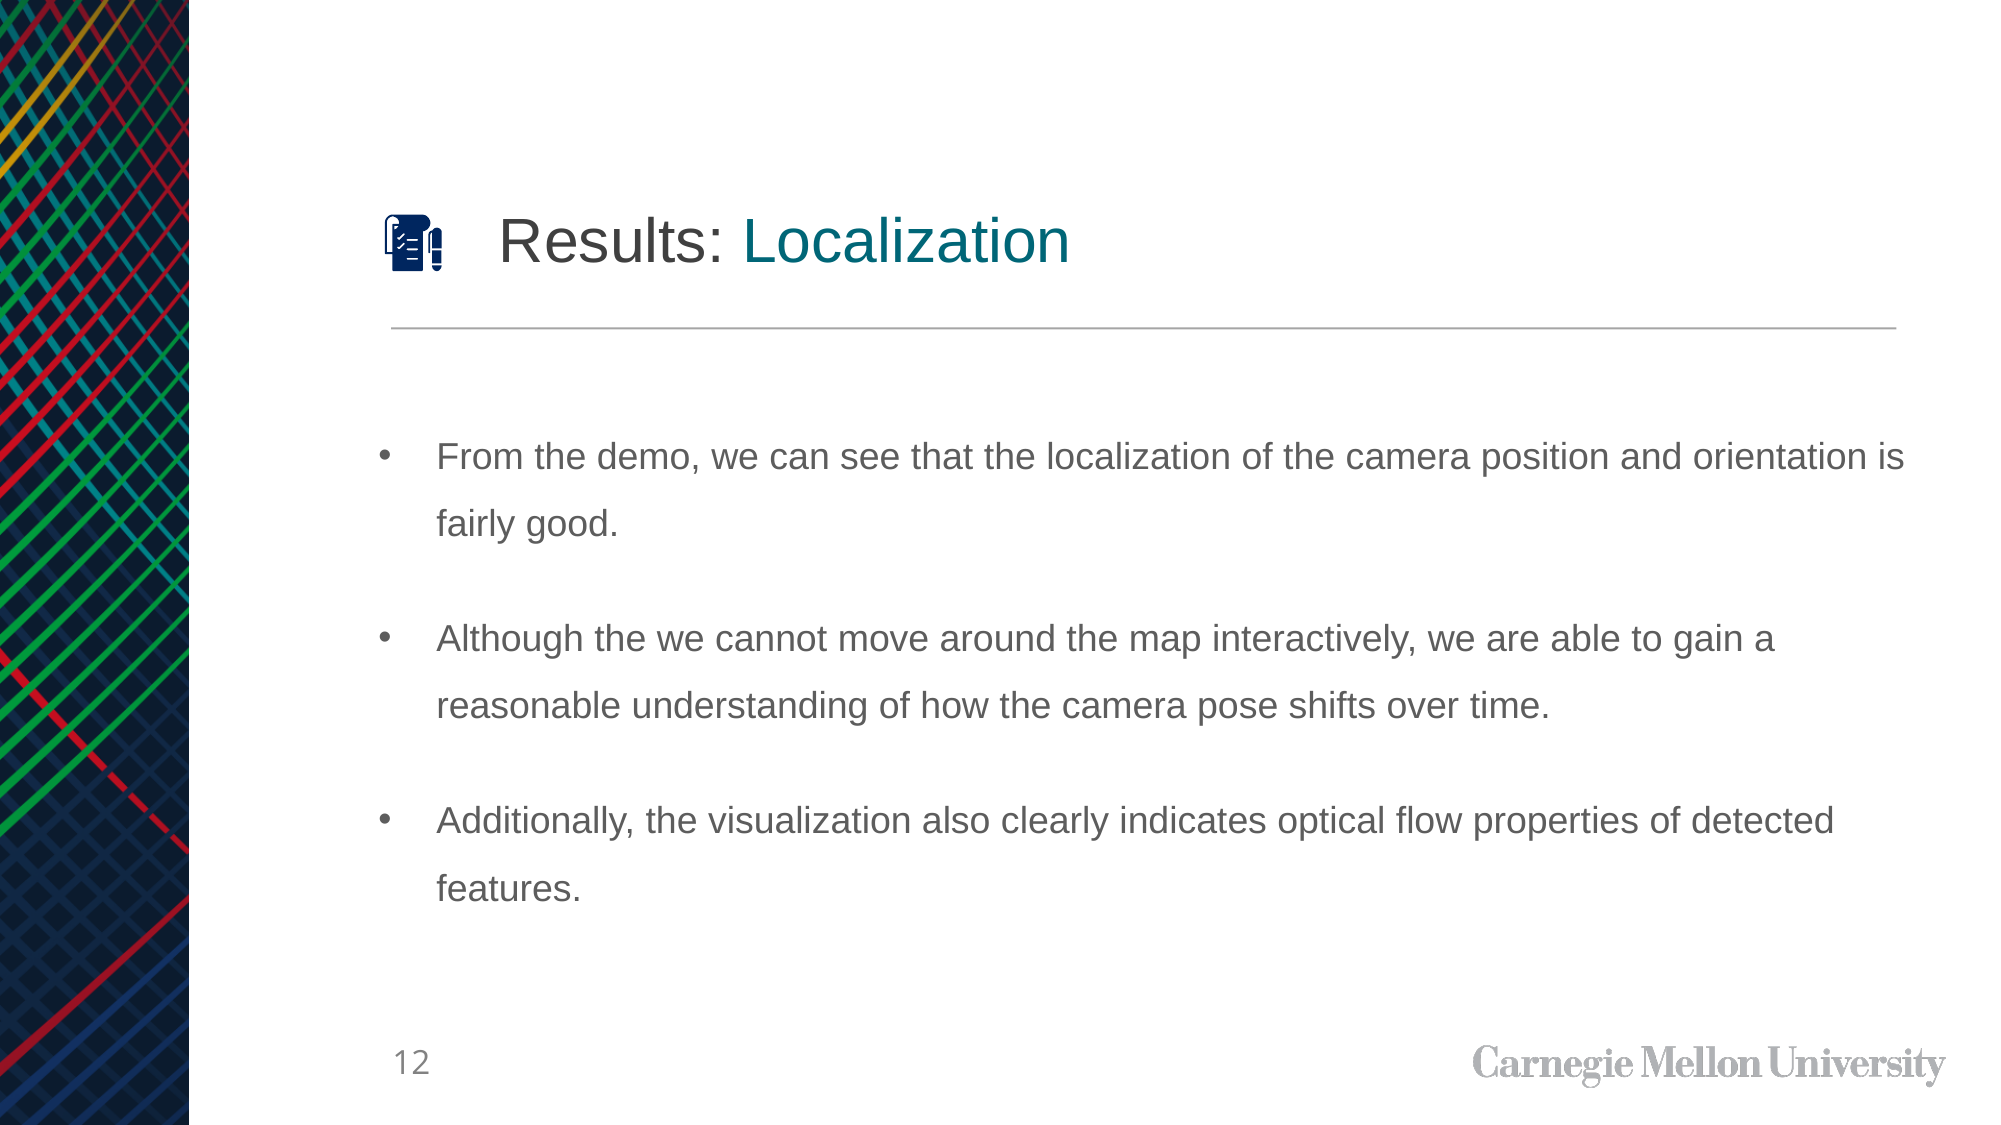

Results: Localization

From the demo, we can see that the localization of the camera position and orientation is fairly good.
Although the we cannot move around the map interactively, we are able to gain a reasonable understanding of how the camera pose shifts over time.
Additionally, the visualization also clearly indicates optical flow properties of detected features.
12